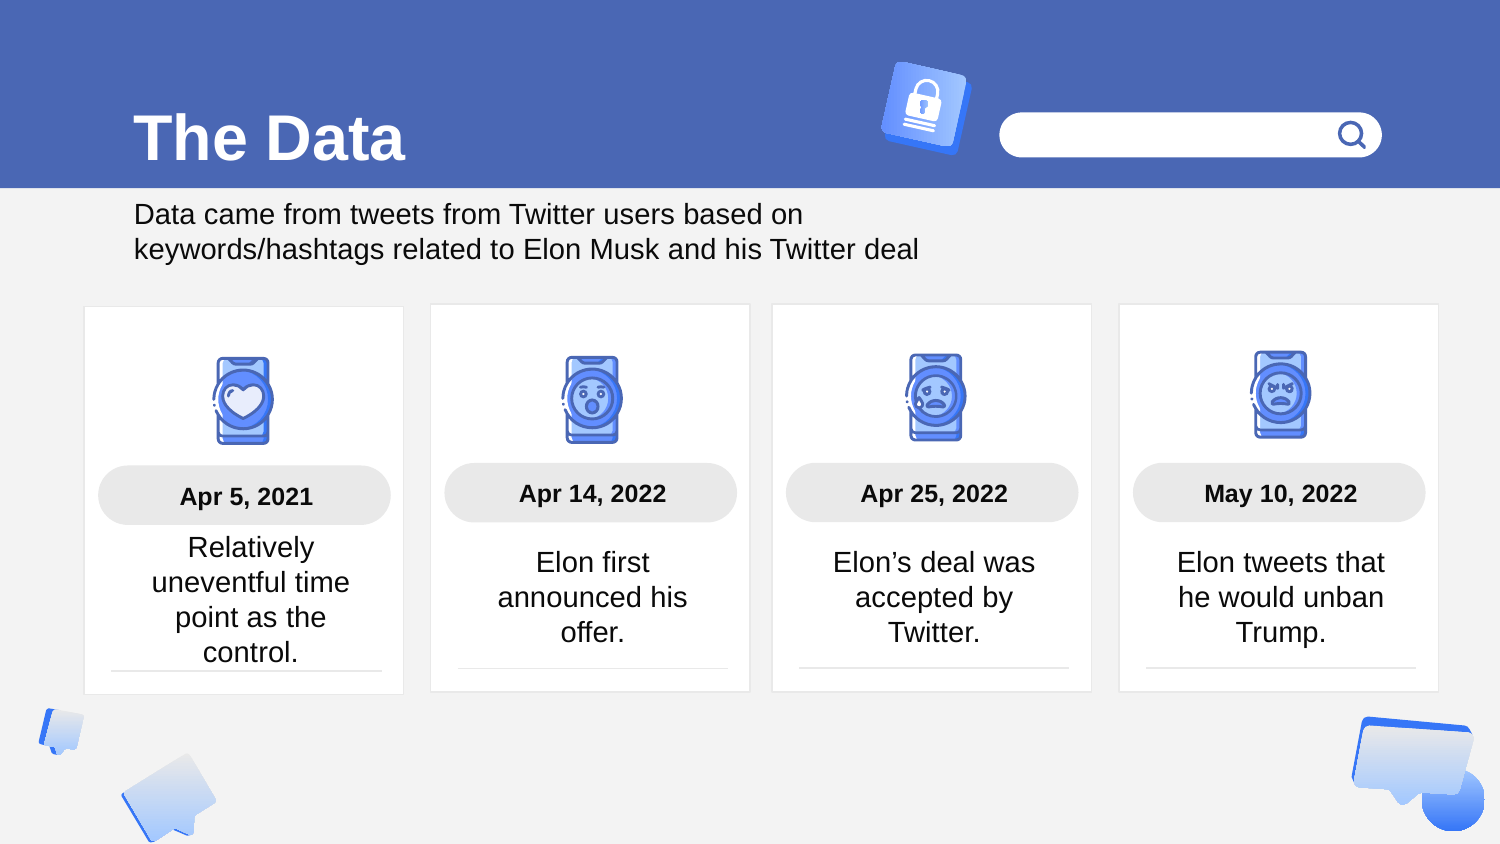

# The Data
Data came from tweets from Twitter users based on keywords/hashtags related to Elon Musk and his Twitter deal

Apr 25, 2022
May 10, 2022
Apr 14, 2022

Apr 5, 2021

Elon’s deal was accepted by Twitter.
Elon tweets that he would unban Trump.
Elon first announced his offer.
Relatively uneventful time point as the control.